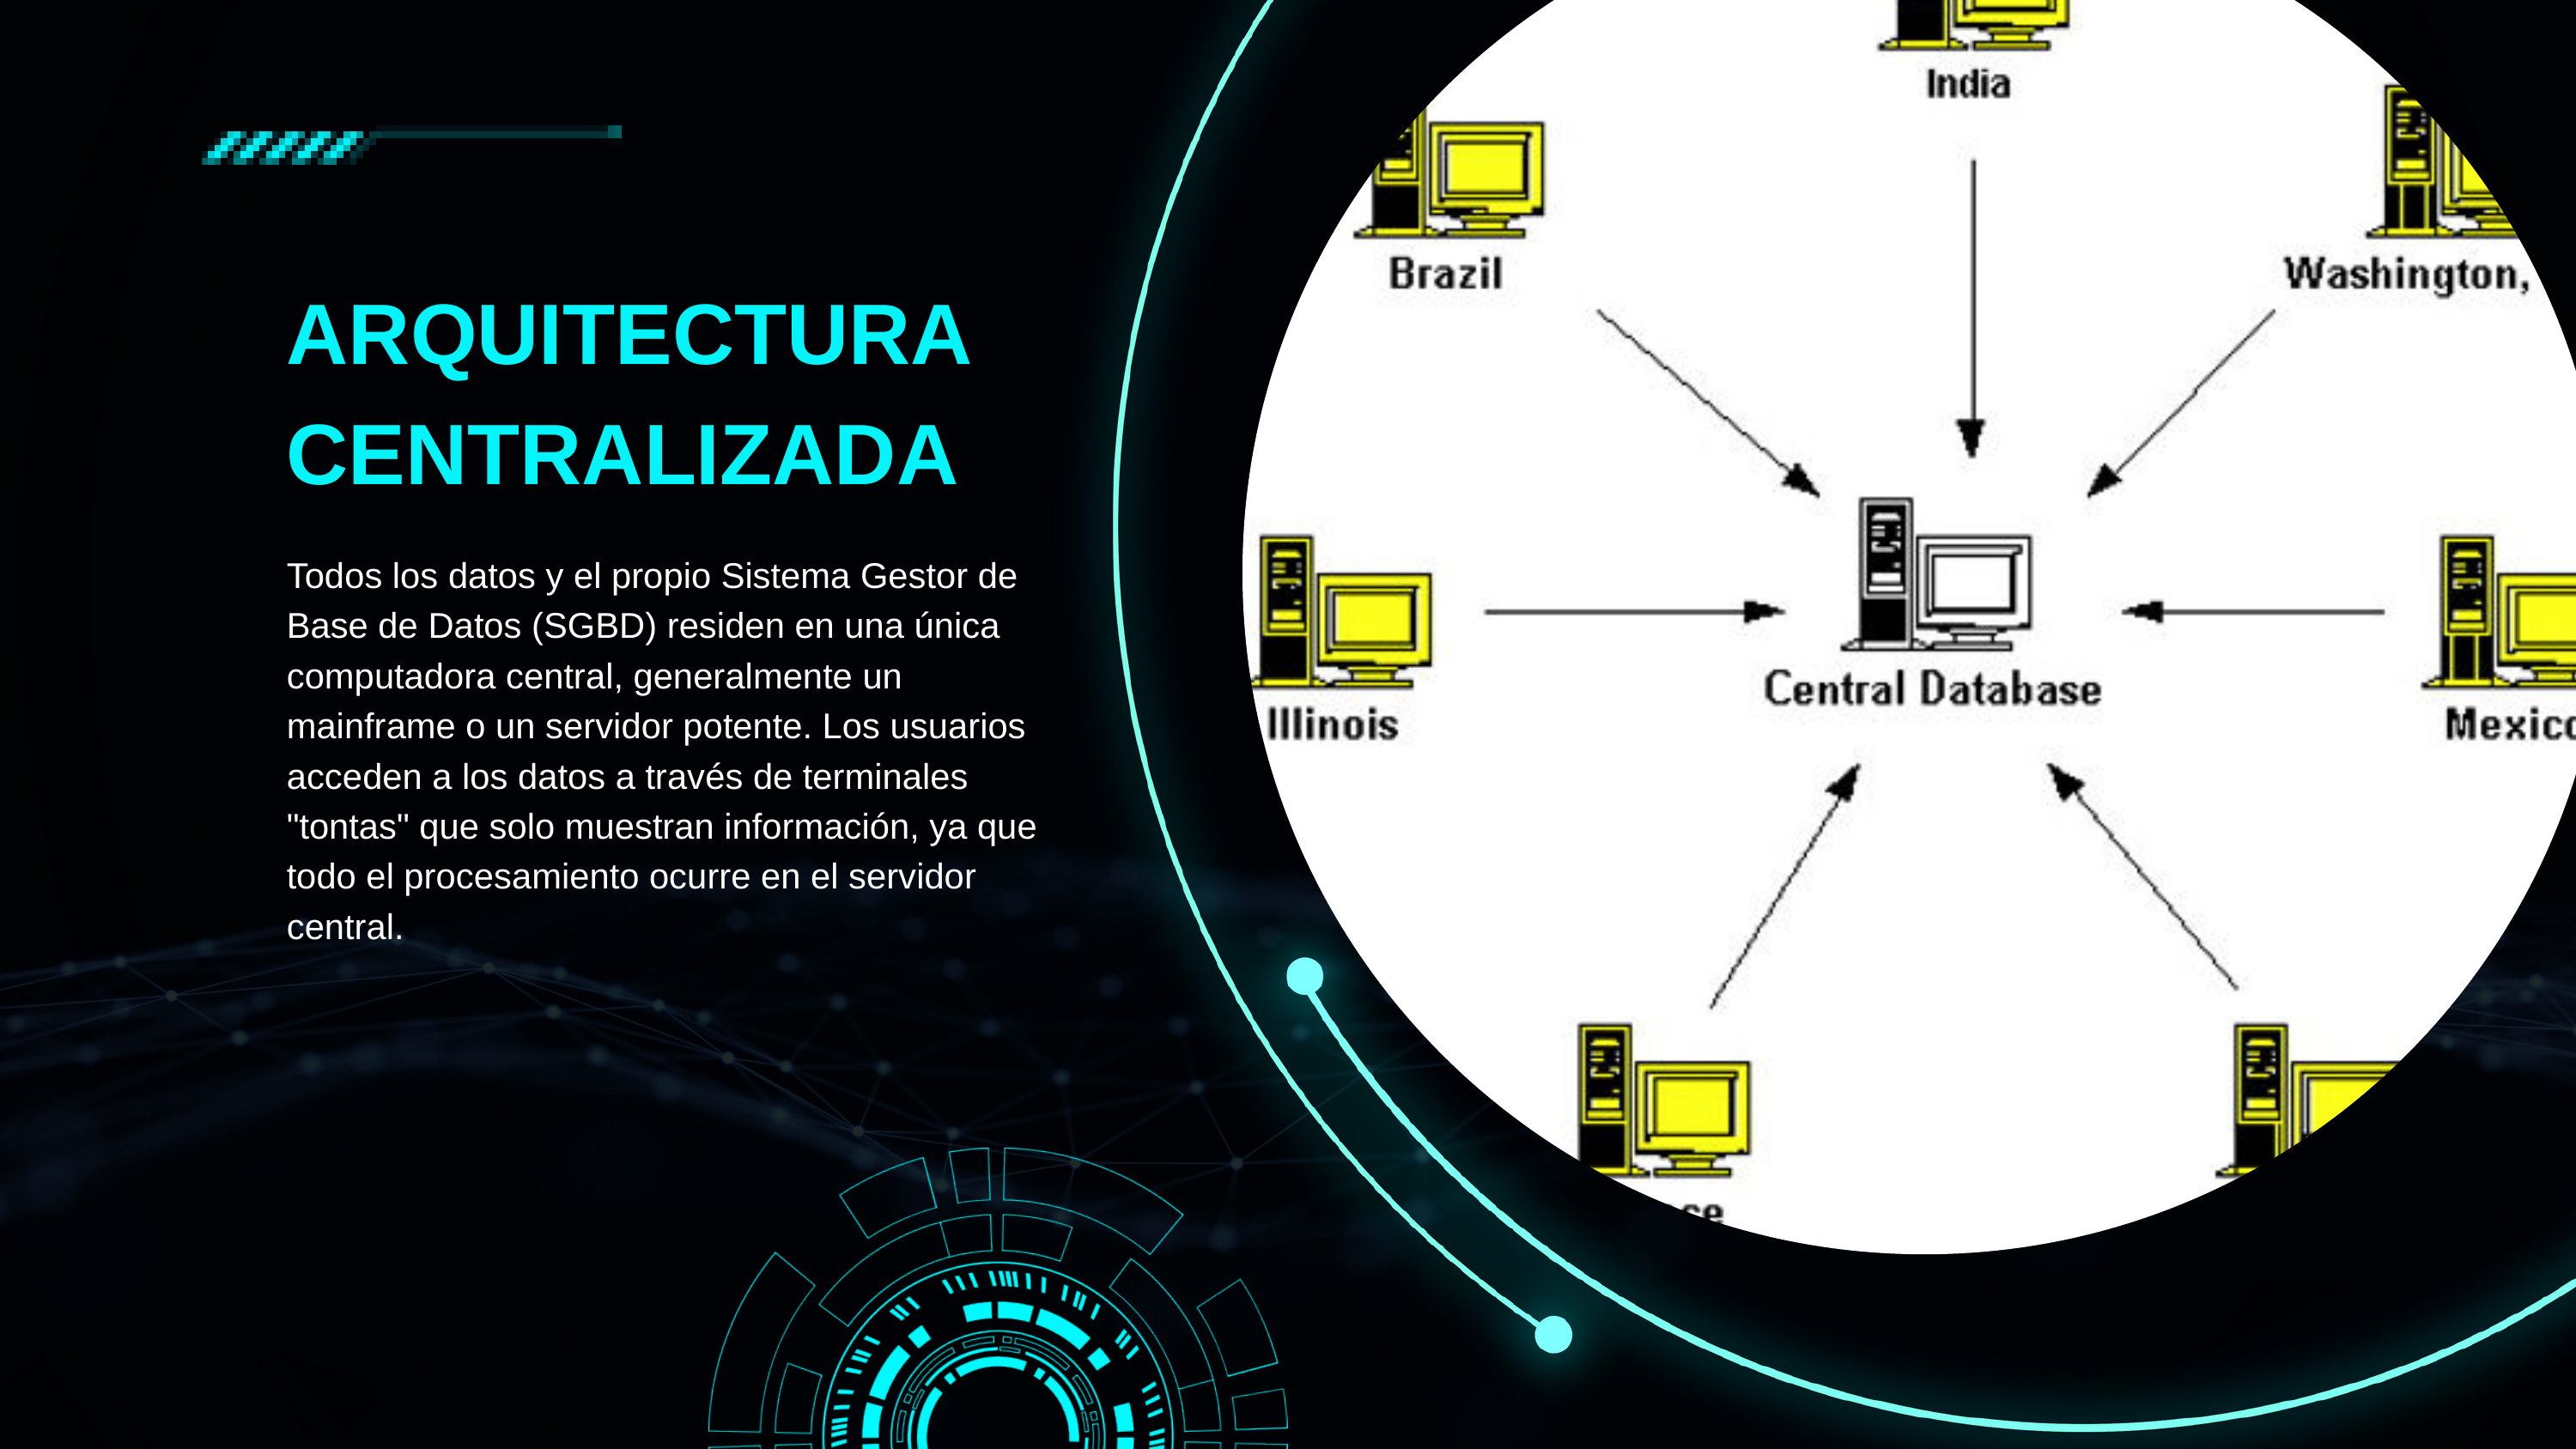

ARQUITECTURA CENTRALIZADA
Todos los datos y el propio Sistema Gestor de Base de Datos (SGBD) residen en una única computadora central, generalmente un mainframe o un servidor potente. Los usuarios acceden a los datos a través de terminales "tontas" que solo muestran información, ya que todo el procesamiento ocurre en el servidor central.